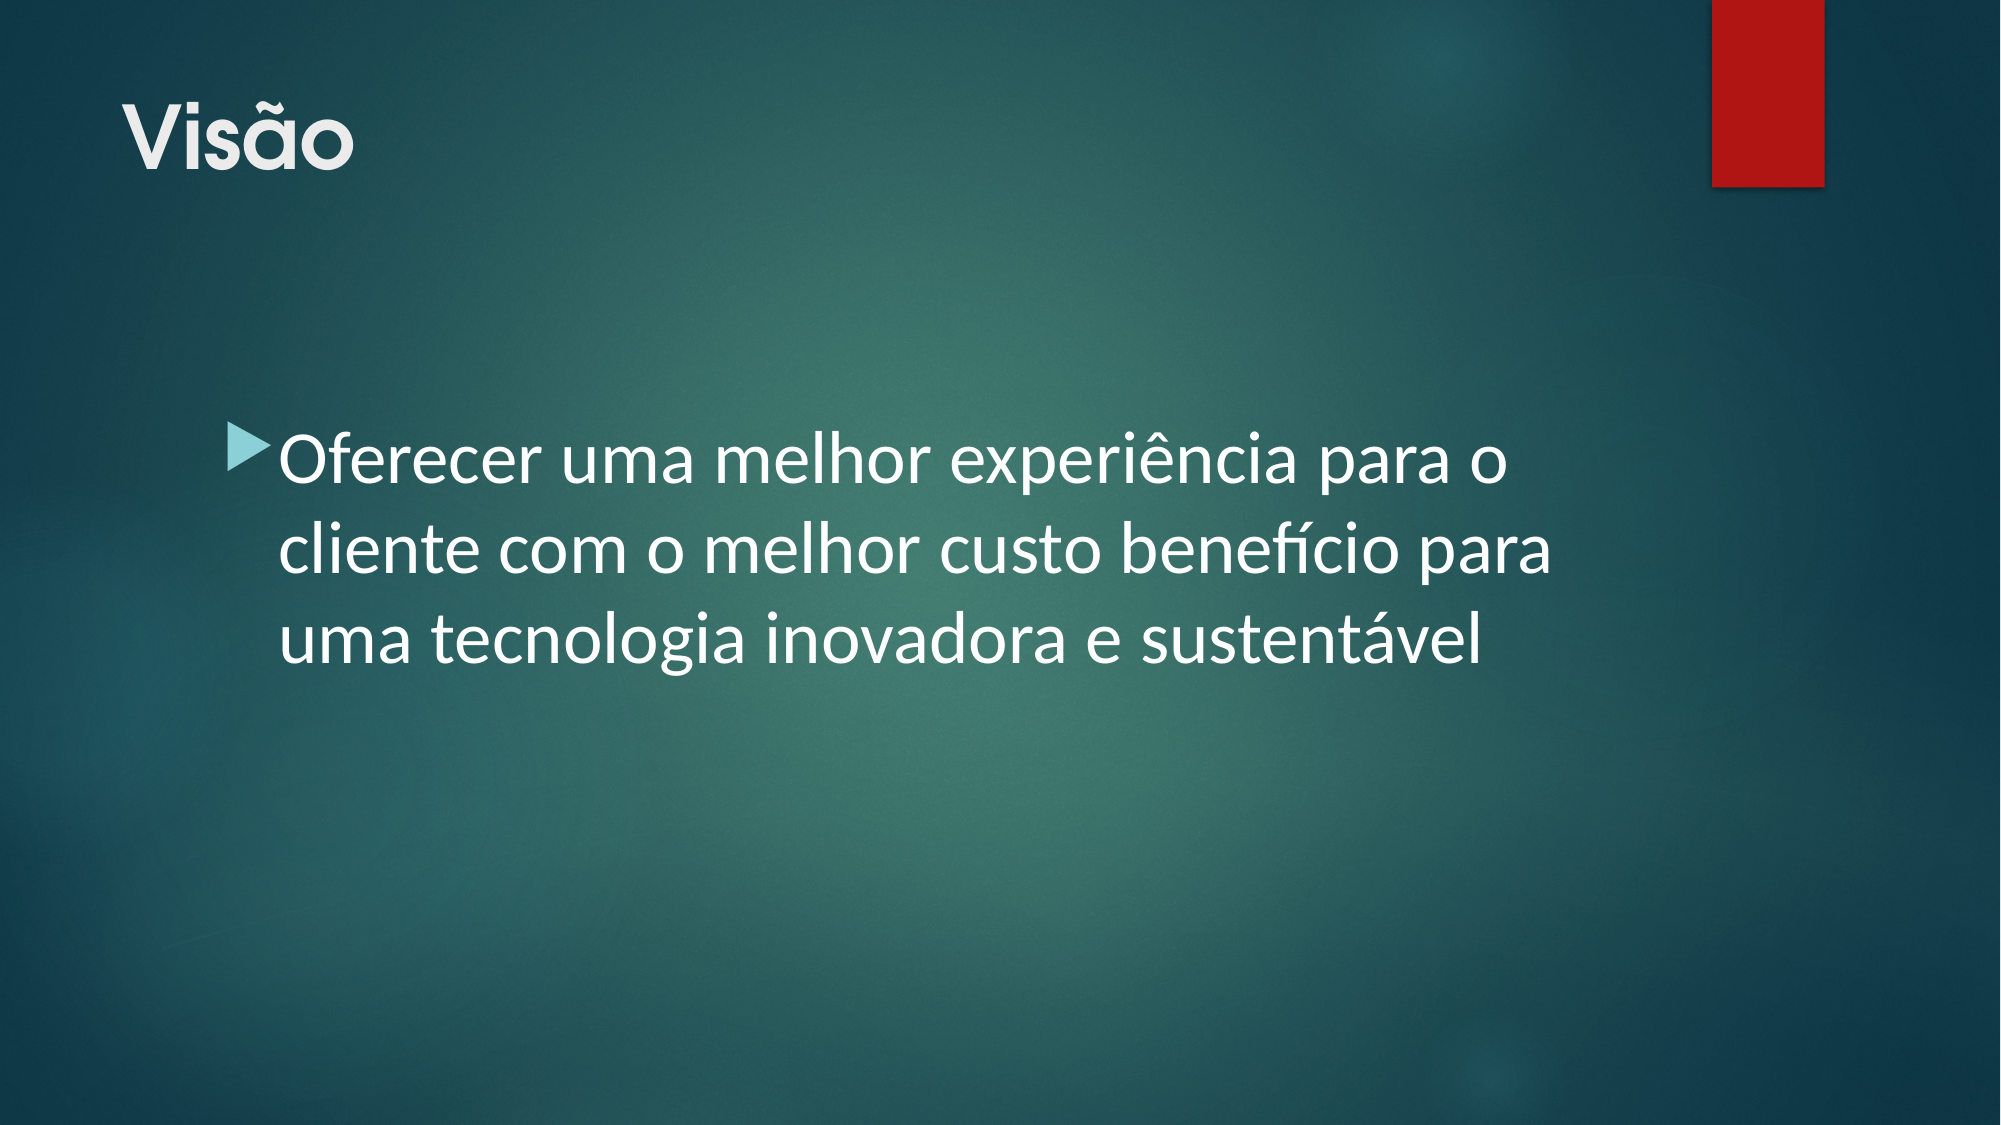

# Visão
Oferecer uma melhor experiência para o cliente com o melhor custo benefício para uma tecnologia inovadora e sustentável